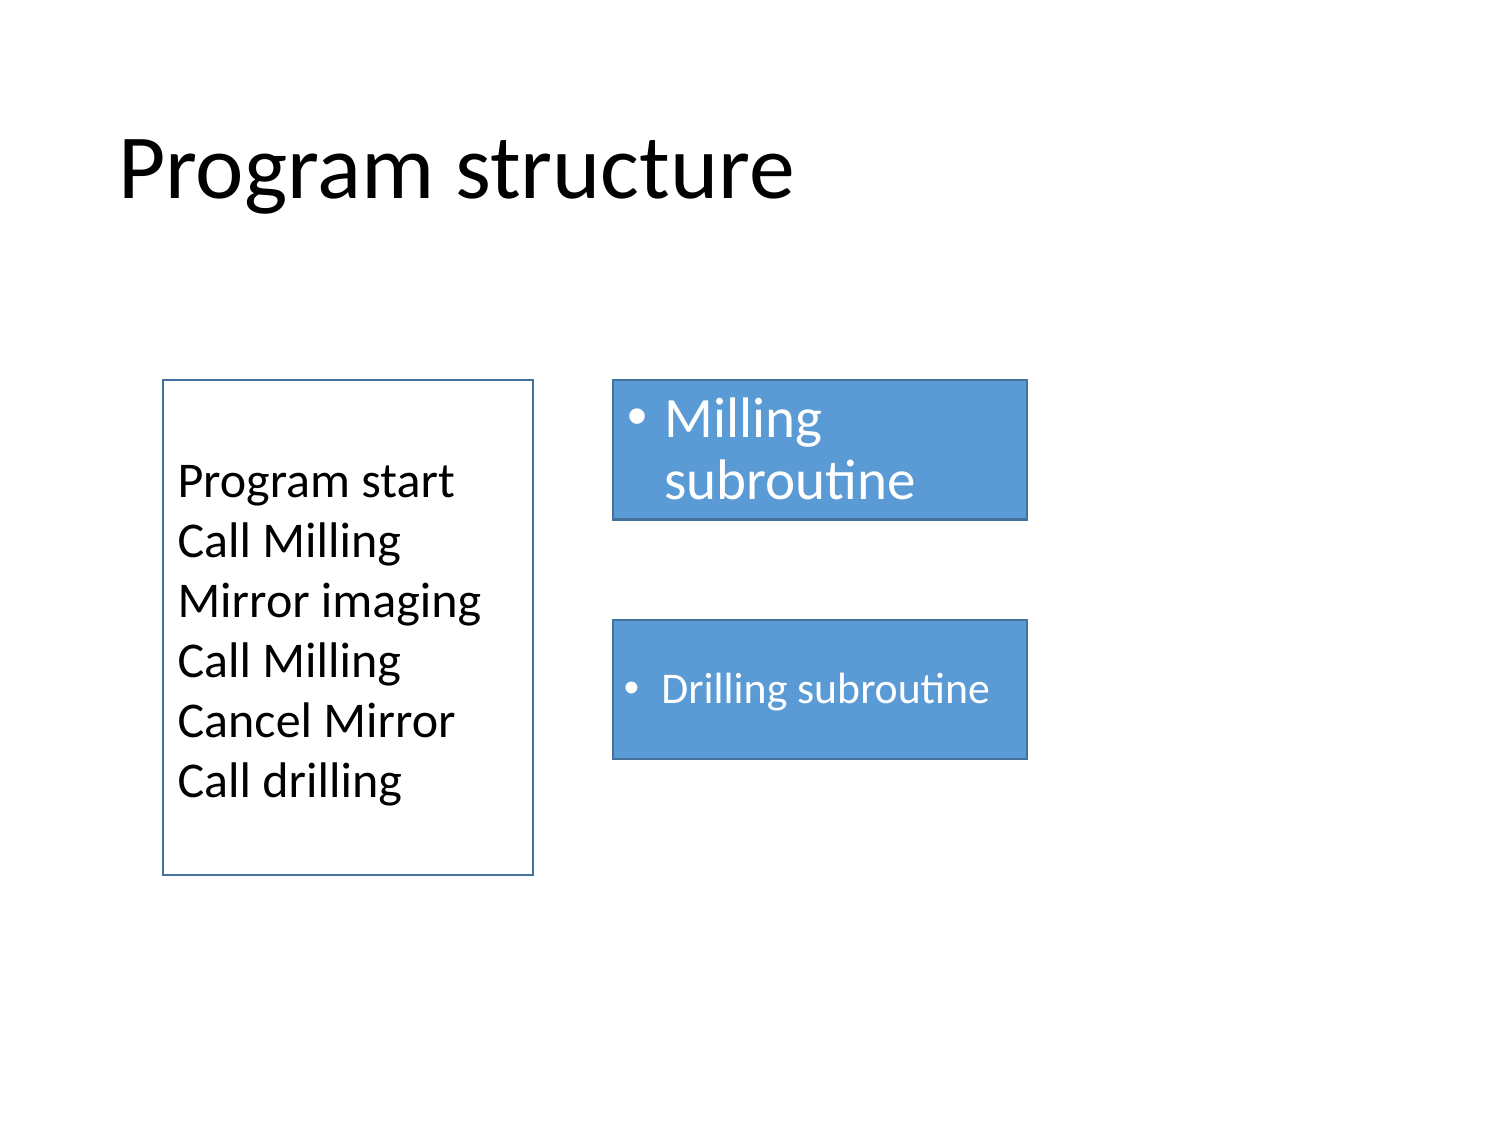

# Program structure
Milling subroutine
Program start
Call Milling
Mirror imaging
Call Milling
Cancel Mirror
Call drilling
Drilling subroutine